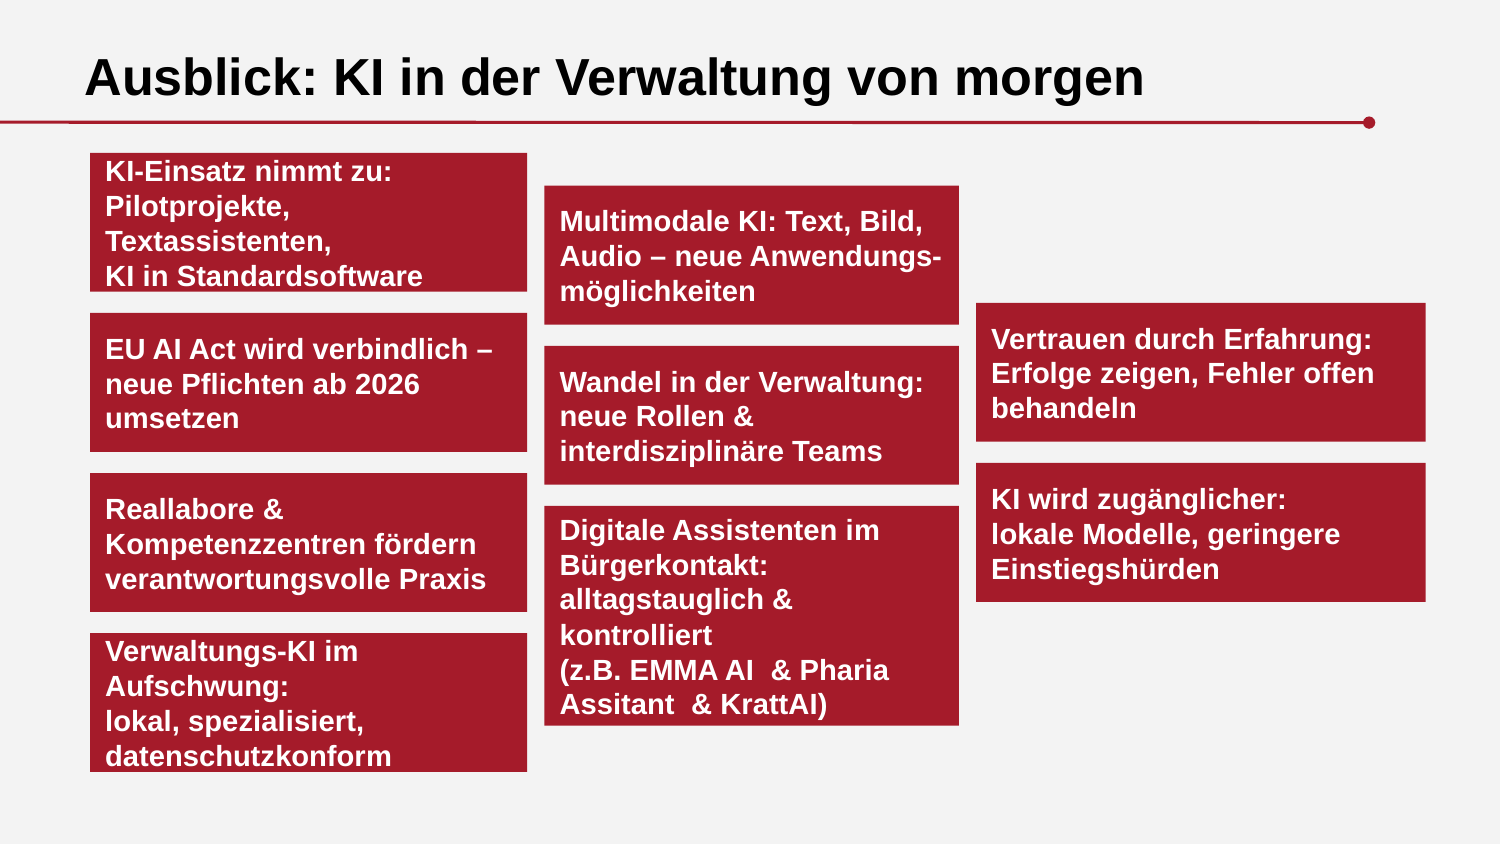

Ausblick: KI in der Verwaltung von morgen

KI-Einsatz nimmt zu:
Pilotprojekte, Textassistenten,
KI in Standardsoftware
Multimodale KI: Text, Bild,
Audio – neue Anwendungs-
möglichkeiten
Vertrauen durch Erfahrung: Erfolge zeigen, Fehler offen behandeln
EU AI Act wird verbindlich – neue Pflichten ab 2026 umsetzen
Wandel in der Verwaltung:
neue Rollen &
interdisziplinäre Teams
KI wird zugänglicher:
lokale Modelle, geringere Einstiegshürden
Reallabore & Kompetenzzentren fördern verantwortungsvolle Praxis
Digitale Assistenten im Bürgerkontakt: alltagstauglich & kontrolliert
(z.B. EMMA AI  & Pharia Assitant  & KrattAI)
Verwaltungs-KI im Aufschwung:
lokal, spezialisiert, datenschutzkonform